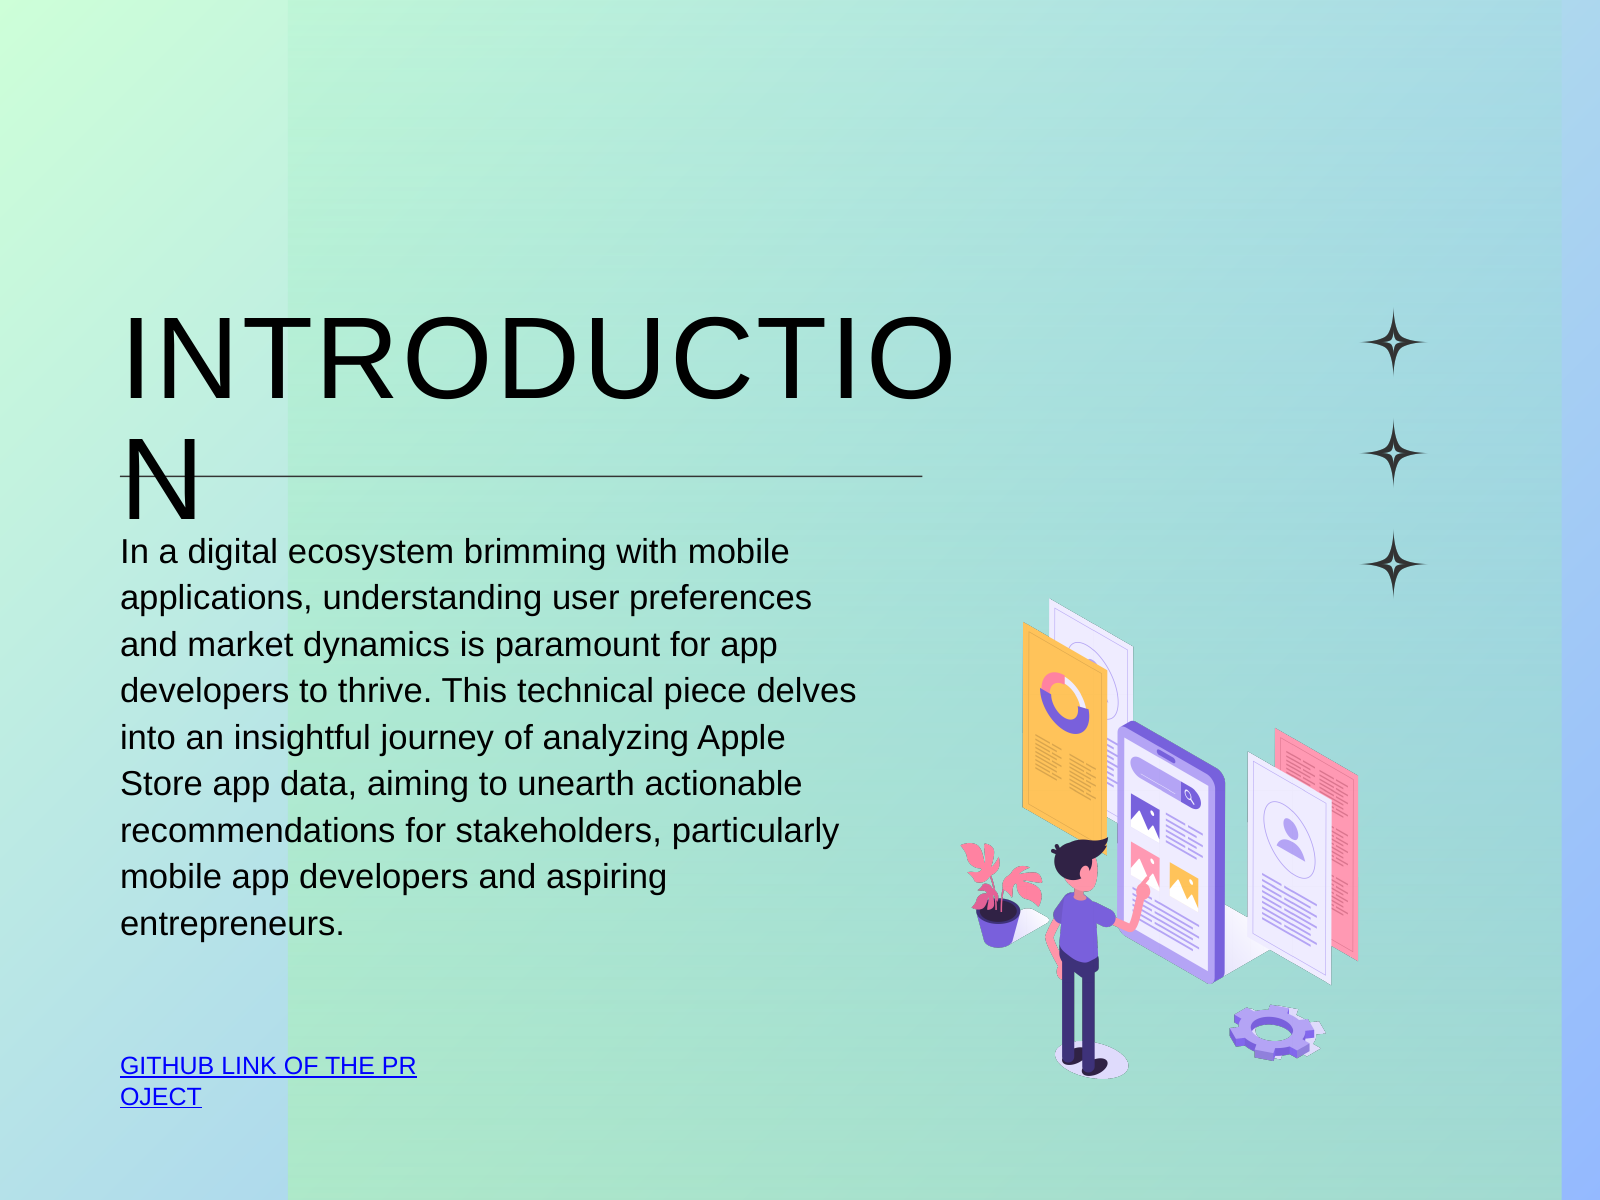

INTRODUCTION

In a digital ecosystem brimming with mobile applications, understanding user preferences and market dynamics is paramount for app developers to thrive. This technical piece delves into an insightful journey of analyzing Apple Store app data, aiming to unearth actionable recommendations for stakeholders, particularly mobile app developers and aspiring entrepreneurs.

GITHUB LINK OF THE PROJECT